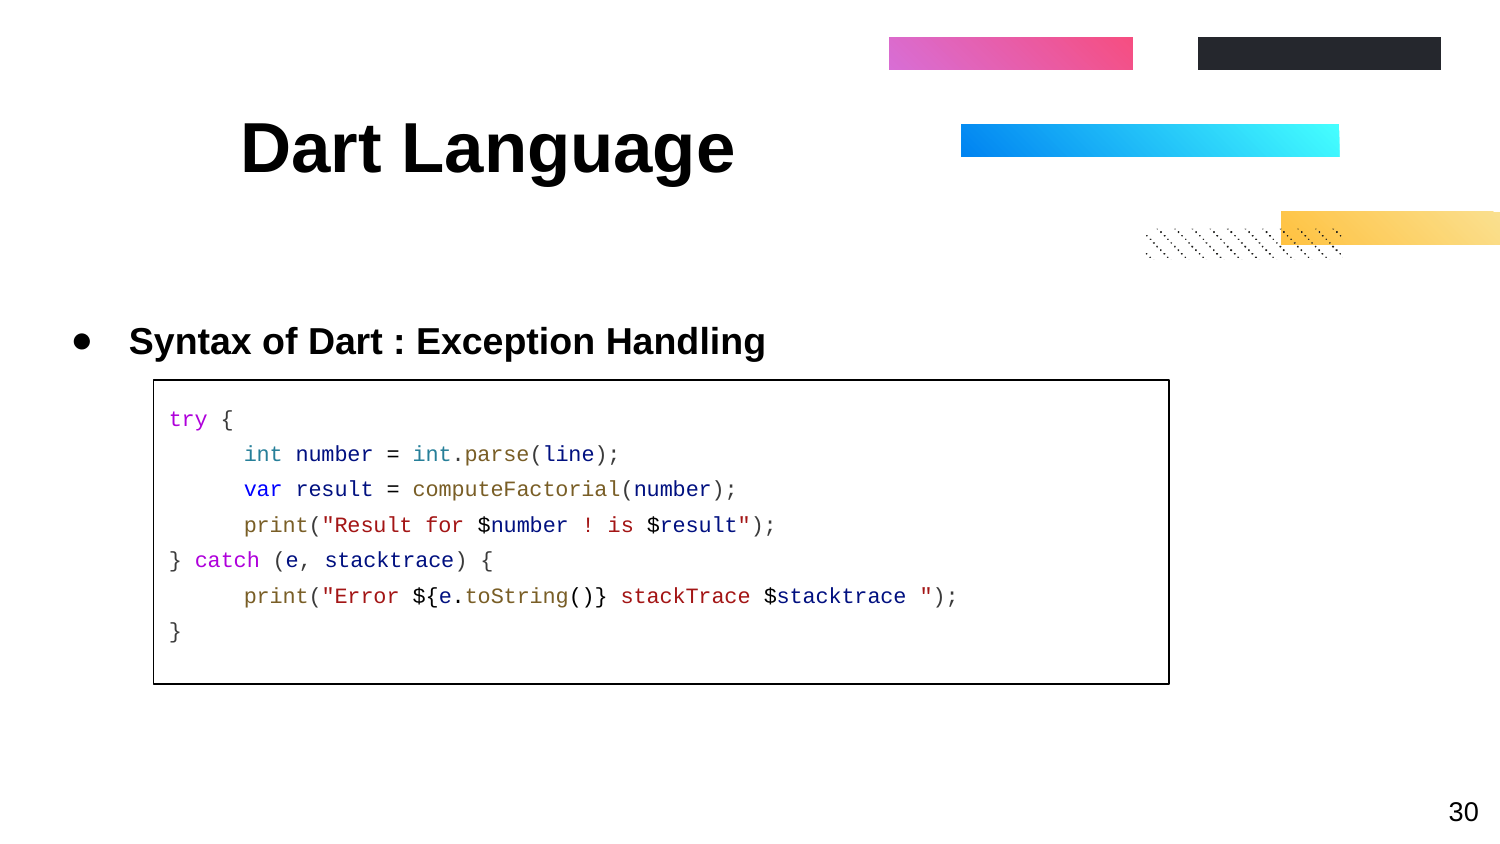

# Dart Language
Syntax of Dart : Exception Handling
try {
int number = int.parse(line);
var result = computeFactorial(number);
print("Result for $number ! is $result");
} catch (e, stacktrace) {
print("Error ${e.toString()} stackTrace $stacktrace ");
}

30